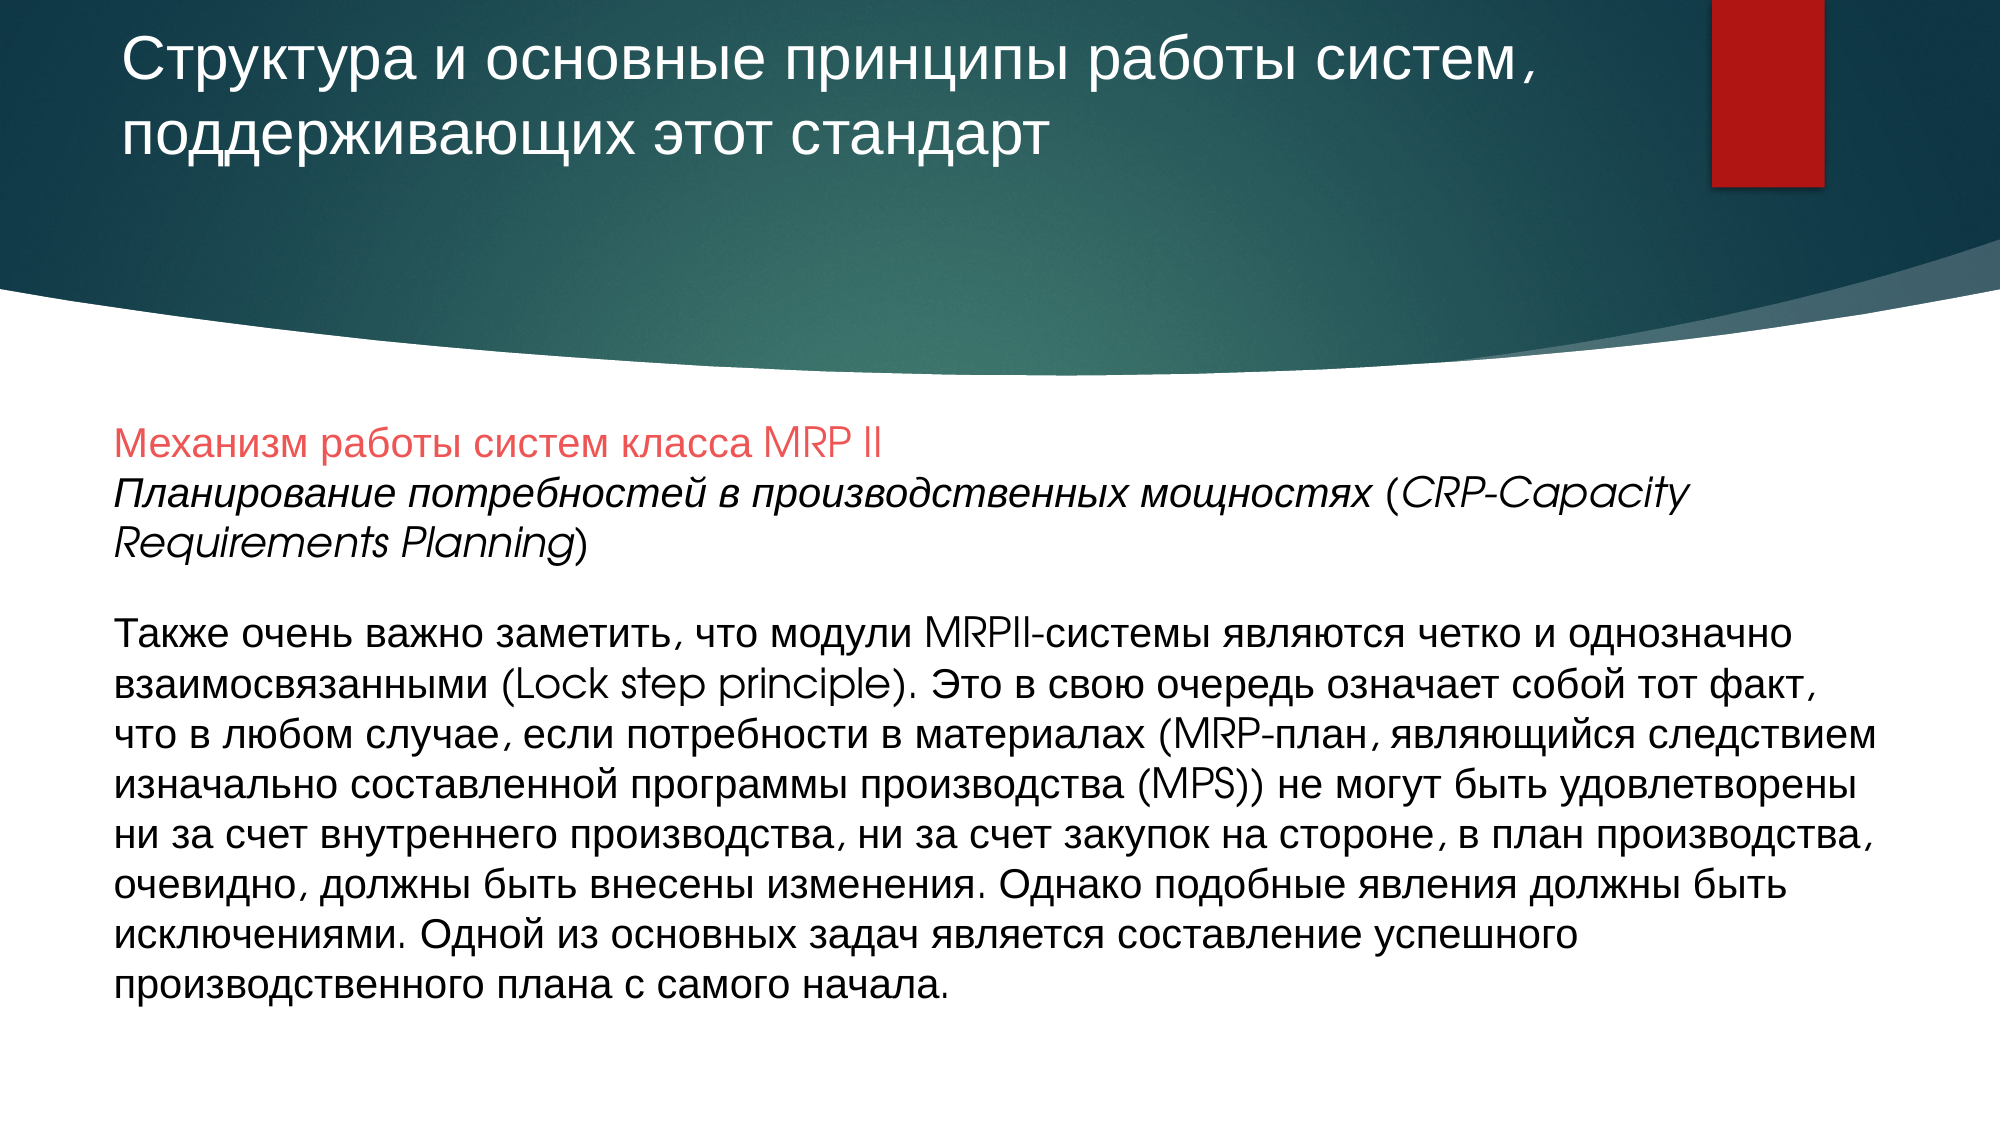

# Структура и основные принципы работы систем, поддерживающих этот стандарт

Механизм работы систем класса MRP II
Планирование потребностей в производственных мощностях (CRP-Capacity Requirements Planning)
Также очень важно заметить, что модули MRPII-системы являются четко и однозначно взаимосвязанными (Lock step principle). Это в свою очередь означает собой тот факт, что в любом случае, если потребности в материалах (MRP-план, являющийся следствием изначально составленной программы производства (MPS)) не могут быть удовлетворены ни за счет внутреннего производства, ни за счет закупок на стороне, в план производства, очевидно, должны быть внесены изменения. Однако подобные явления должны быть исключениями. Одной из основных задач является составление успешного производственного плана с самого начала.